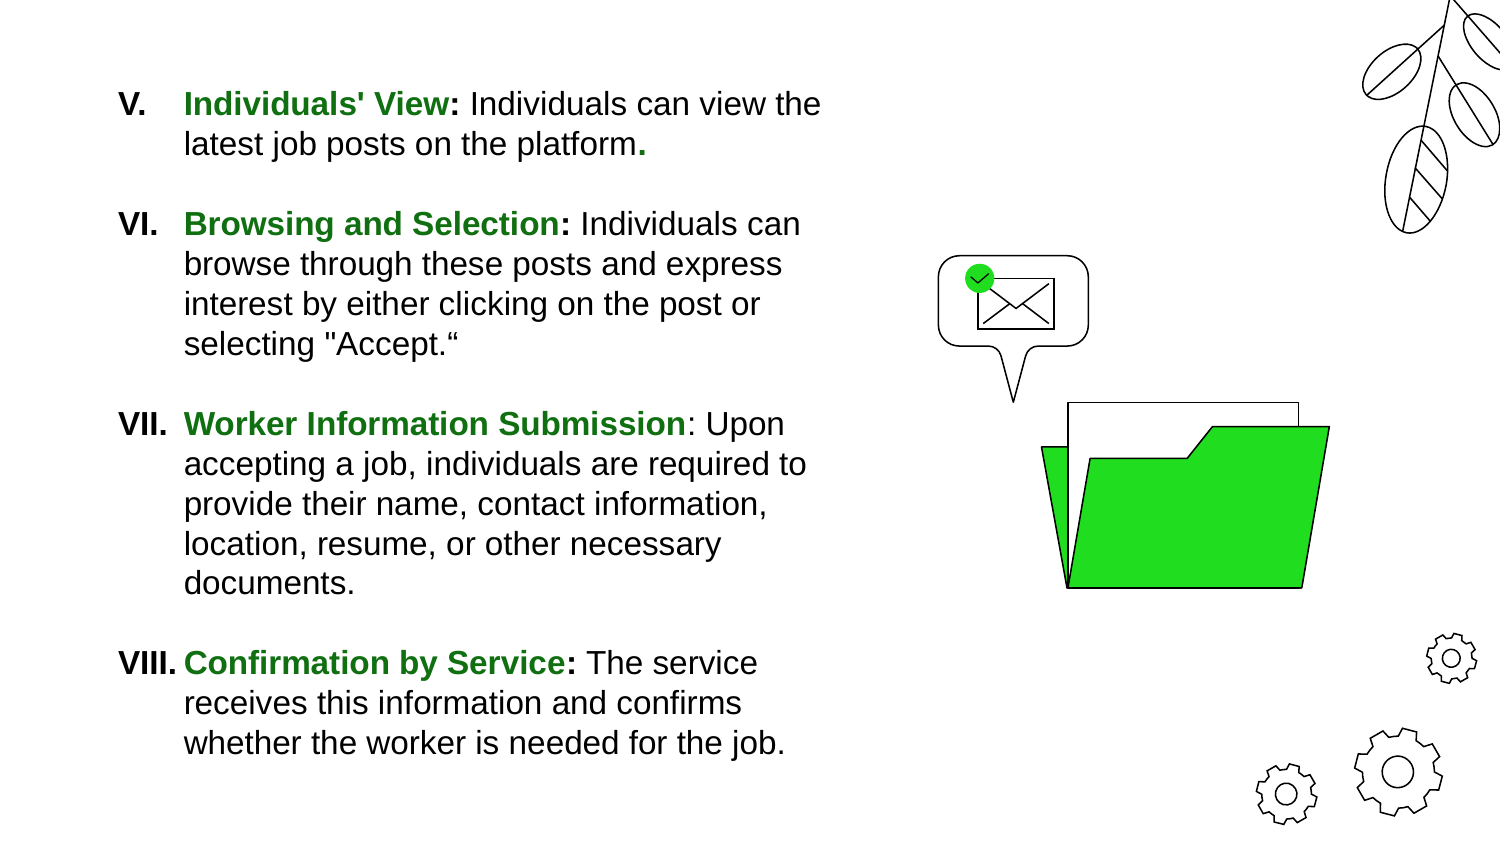

Individuals' View: Individuals can view the latest job posts on the platform.

Browsing and Selection: Individuals can browse through these posts and express interest by either clicking on the post or selecting "Accept.“

Worker Information Submission: Upon accepting a job, individuals are required to provide their name, contact information, location, resume, or other necessary documents.

Confirmation by Service: The service receives this information and confirms whether the worker is needed for the job.